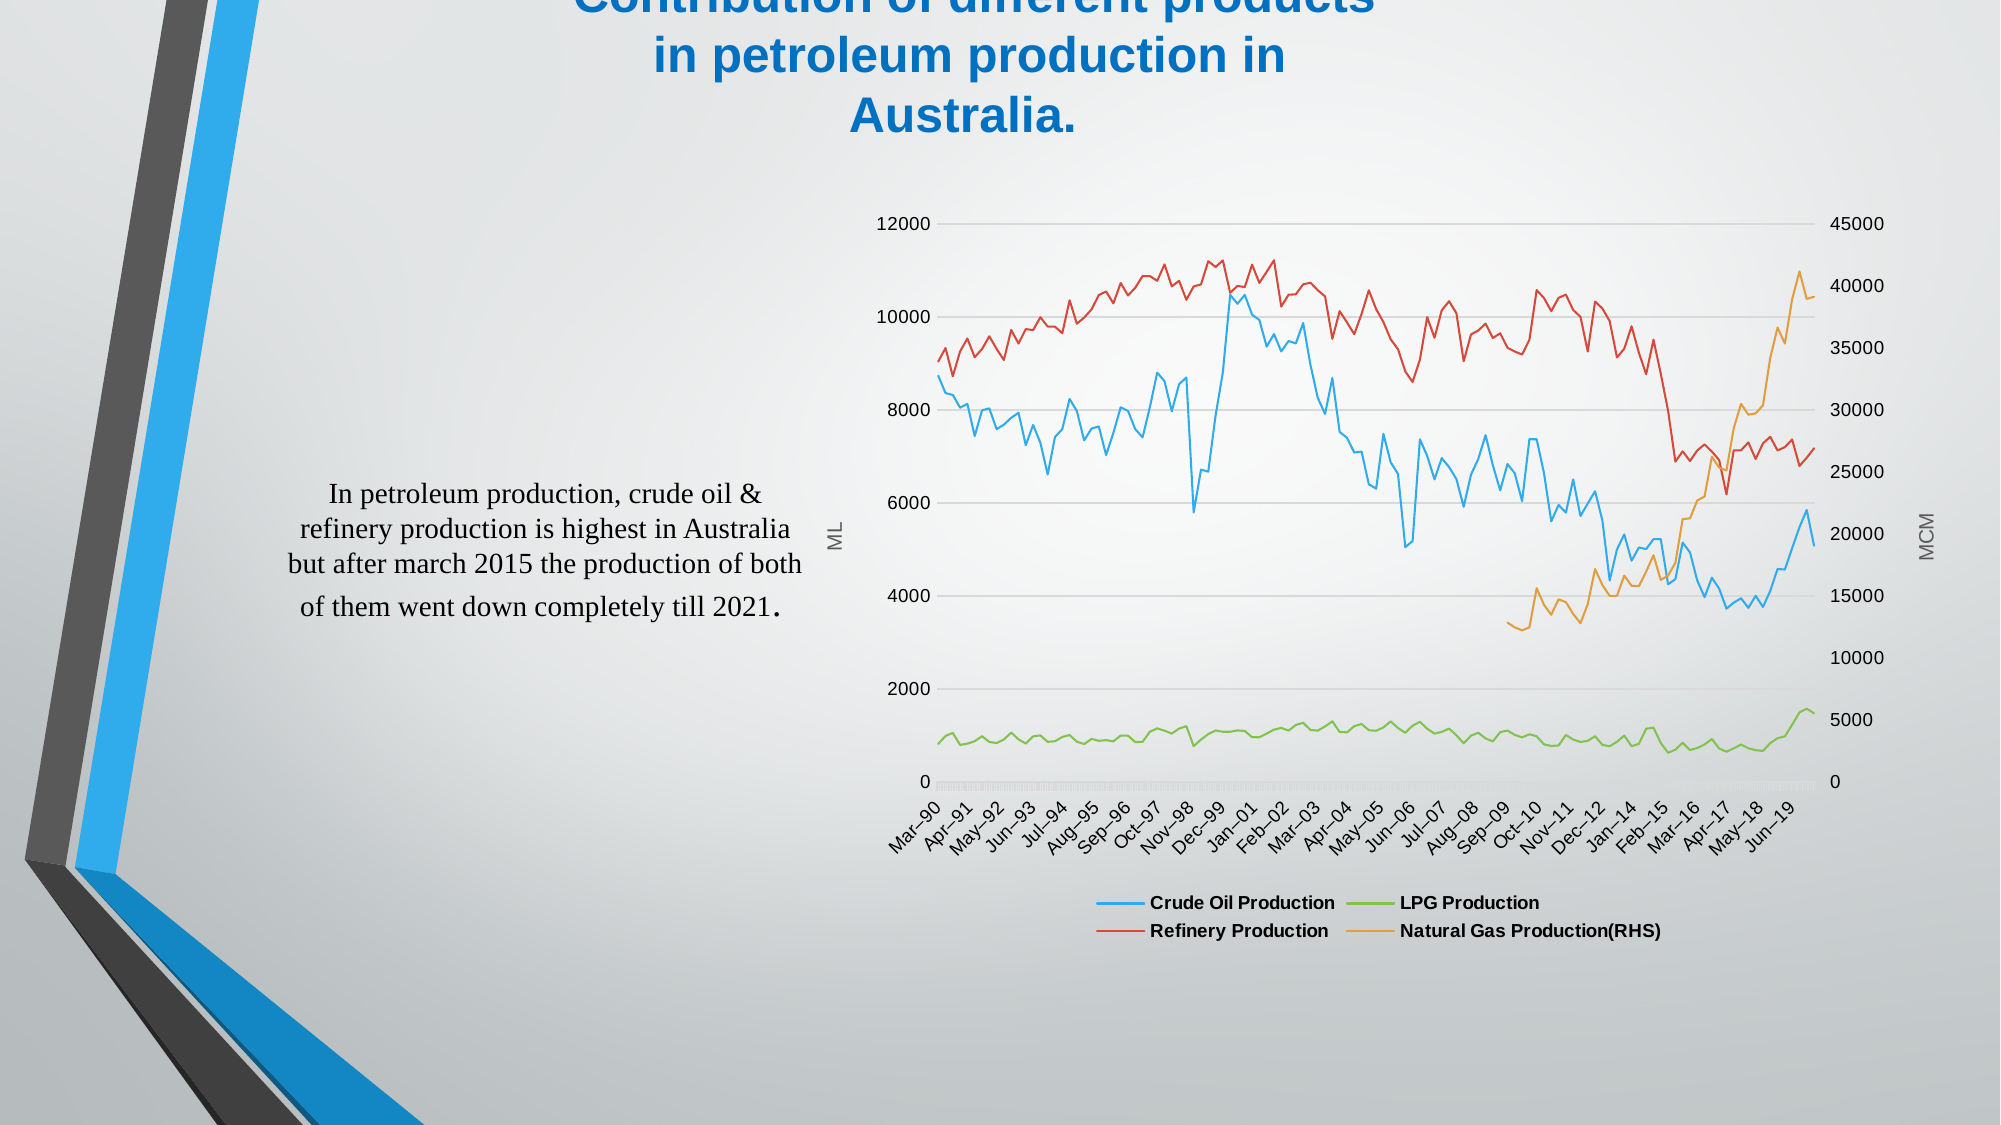

# Contribution of different products in petroleum production in Australia.
In petroleum production, crude oil & refinery production is highest in Australia but after march 2015 the production of both of them went down completely till 2021.

### Chart

| Category | Crude Oil Production | LPG Production | Refinery Production | Natural Gas Production(RHS) |
|---|---|---|---|---|
| 32933 | 8741.489 | 815.706 | 9044.953715 | None |
| 33025 | 8366.153 | 987.513 | 9335.618846 | None |
| 33117 | 8326.759 | 1054.069 | 8727.258699 | None |
| 33208 | 8051.974 | 795.152 | 9265.2255 | None |
| 33298 | 8135.25 | 822.756 | 9541.056749 | None |
| 33390 | 7441.043 | 875.284 | 9137.571233 | None |
| 33482 | 7995.552 | 983.287 | 9313.139691 | None |
| 33573 | 8037.608 | 857.727 | 9587.096404 | None |
| 33664 | 7589.709 | 835.593 | 9316.709561 | None |
| 33756 | 7686.434 | 912.127 | 9078.673321 | None |
| 33848 | 7834.169 | 1058.675 | 9725.283979 | None |
| 33939 | 7942.465 | 915.701 | 9432.572267 | None |
| 34029 | 7245.746 | 823.802 | 9744.057343 | None |
| 34121 | 7681.869 | 979.631 | 9720.734011 | None |
| 34213 | 7296.219 | 999.706 | 9998.413809 | None |
| 34304 | 6616.216 | 861.42 | 9798.547331 | None |
| 34394 | 7422.918 | 875.105 | 9794.426262 | None |
| 34486 | 7589.948 | 964.483 | 9653.216204 | None |
| 34578 | 8242.326 | 1008.012 | 10363.168215 | None |
| 34669 | 7977.243 | 863.53 | 9859.4763 | None |
| 34759 | 7350.487 | 812.773 | 9990.15363 | None |
| 34851 | 7601.037 | 924.456 | 10165.225905 | None |
| 34943 | 7648.397 | 884.064 | 10474.525263 | None |
| 35034 | 7033.738 | 897.842 | 10551.639181 | None |
| 35125 | 7508.859 | 870.553 | 10296.826938 | None |
| 35217 | 8060.328 | 996.937 | 10733.970153 | None |
| 35309 | 7982.724 | 993.805 | 10466.966682 | None |
| 35400 | 7589.427 | 855.732 | 10632.127233 | None |
| 35490 | 7414.178 | 861.303 | 10884.503617 | None |
| 35582 | 8062.157 | 1078.581 | 10884.206478 | None |
| 35674 | 8805.638 | 1150.857 | 10782.396322 | None |
| 35765 | 8622.804 | 1101.029 | 11135.830359 | None |
| 35855 | 7974.533 | 1038.597 | 10662.797579 | None |
| 35947 | 8558.265 | 1146.274 | 10782.160135 | None |
| 36039 | 8702.363 | 1199.471 | 10373.75852 | None |
| 36130 | 5800.231 | 767.956 | 10661.466301 | None |
| 36220 | 6718.849 | 910.166 | 10704.463253 | None |
| 36312 | 6676.369 | 1026.698 | 11204.041502 | None |
| 36404 | 7884.436 | 1105.094 | 11079.380313 | None |
| 36495 | 8813.445 | 1077.669 | 11222.124938 | None |
| 36586 | 10478.76 | 1078.537 | 10524.26061 | None |
| 36678 | 10288.656 | 1106.298 | 10673.288885 | None |
| 36770 | 10479.275 | 1095.913 | 10645.87595 | None |
| 36861 | 10053.309 | 960.964 | 11130.705607 | None |
| 36951 | 9940.046 | 960.267 | 10735.974833 | None |
| 37043 | 9366.574 | 1039.209 | 10977.052816 | None |
| 37135 | 9635.483 | 1123.664 | 11223.774625 | None |
| 37226 | 9262.573 | 1161.353 | 10228.231638 | None |
| 37316 | 9487.042 | 1102.776 | 10482.409145 | None |
| 37408 | 9434.658 | 1224.281 | 10491.84787 | None |
| 37500 | 9873.017 | 1271.337 | 10706.153541 | None |
| 37591 | 8970.241 | 1115.891 | 10741.306992 | None |
| 37681 | 8263.906 | 1101.92 | 10579.016839 | None |
| 37773 | 7916.254 | 1192.404 | 10446.510566 | None |
| 37865 | 8690.605 | 1302.187 | 9534.160967 | None |
| 37956 | 7530.644 | 1073.637 | 10130.042641 | None |
| 38047 | 7404.24 | 1065.66 | 9887.671358 | None |
| 38139 | 7087.568 | 1197.646 | 9633.721233 | None |
| 38231 | 7107.899 | 1245.849 | 10069.232596 | None |
| 38322 | 6403.948 | 1111.767 | 10577.858029 | None |
| 38412 | 6310.201 | 1099.148 | 10172.69536 | None |
| 38504 | 7488.692 | 1171.328 | 9893.916935 | None |
| 38596 | 6877.406 | 1299.875 | 9523.993764 | None |
| 38687 | 6626.062 | 1157.874 | 9310.830297 | None |
| 38777 | 5050.9 | 1056.262 | 8834.443536 | None |
| 38869 | 5182.3 | 1207.942 | 8604.725636 | None |
| 38961 | 7370.9 | 1293.009 | 9086.819101 | None |
| 39052 | 7015.8 | 1142.731 | 10001.389654 | None |
| 39142 | 6510.0 | 1037.418 | 9557.582008 | None |
| 39234 | 6967.7 | 1076.792 | 10149.205615 | None |
| 39326 | 6774.1 | 1145.268 | 10342.744185 | None |
| 39417 | 6515.2 | 1002.476 | 10084.368771 | None |
| 39508 | 5920.9 | 828.574 | 9050.732 | None |
| 39600 | 6612.3 | 994.463 | 9628.518 | None |
| 39692 | 6948.2 | 1056.118 | 9712.517 | None |
| 39783 | 7462.2 | 934.298 | 9860.313 | None |
| 39873 | 6808.8 | 869.945 | 9550.198 | None |
| 39965 | 6275.1 | 1069.051 | 9653.987 | None |
| 40057 | 6839.1 | 1104.396 | 9341.513 | 12846.2684121101 |
| 40148 | 6641.1 | 1010.481 | 9261.502 | 12469.6549324628 |
| 40238 | 6040.7 | 956.76 | 9195.124 | 12224.7418152141 |
| 40330 | 7373.6 | 1025.178 | 9512.79378885 | 12468.7787016653 |
| 40422 | 7372.9 | 980.838 | 10582.3 | 15624.8 |
| 40513 | 6644.0 | 806.327 | 10412.5 | 14283.6 |
| 40603 | 5607.0 | 772.271 | 10129.6 | 13480.2 |
| 40695 | 5958.7 | 783.321 | 10416.6 | 14729.5 |
| 40787 | 5793.6 | 1008.064 | 10484.8 | 14496.9 |
| 40878 | 6507.9 | 910.822 | 10153.8 | 13549.8 |
| 40969 | 5721.9 | 858.092 | 10007.3 | 12796.1 |
| 41061 | 5990.2 | 884.166 | 9261.7 | 14340.7 |
| 41153 | 6253.3 | 980.155 | 10336.6 | 17179.4 |
| 41244 | 5625.0 | 796.484 | 10186.0 | 15881.1 |
| 41334 | 4332.3 | 765.278 | 9915.9 | 15006.9 |
| 41426 | 5003.6 | 862.712 | 9132.9 | 15009.3 |
| 41518 | 5326.0 | 995.739 | 9321.0 | 16641.6 |
| 41609 | 4759.5 | 768.488 | 9803.8 | 15820.7 |
| 41699 | 5044.1 | 816.353 | 9232.9 | 15782.4 |
| 41791 | 5010.0 | 1141.176 | 8771.6 | 16968.0 |
| 41883 | 5222.7 | 1167.792 | 9515.3 | 18289.0 |
| 41974 | 5225.6 | 837.445 | 8787.2 | 16295.1 |
| 42064 | 4252.8 | 624.44 | 7987.4 | 16636.9 |
| 42156 | 4360.1 | 692.839 | 6890.7 | 17688.4 |
| 42248 | 5148.8 | 842.154 | 7114.3 | 21204.2 |
| 42339 | 4938.7 | 683.746 | 6905.7 | 21261.9 |
| 42430 | 4333.7 | 728.879 | 7131.0 | 22706.5 |
| 42522 | 3974.0 | 805.135 | 7263.8 | 23027.6031261129 |
| 42614 | 4391.9 | 923.637 | 7107.4 | 26237.8082520622 |
| 42705 | 4158.0 | 717.381 | 6925.4 | 25355.9417609075 |
| 42795 | 3727.2 | 648.655 | 6185.7 | 25128.654 |
| 42887 | 3855.5 | 721.452 | 7135.2 | 28538.92 |
| 42979 | 3950.0 | 802.661 | 7134.82671526946 | 30505.0788508795 |
| 43070 | 3743.8 | 722.172 | 7304.22734083655 | 29632.1996995311 |
| 43160 | 4002.8 | 681.1 | 6948.8 | 29736.0933789215 |
| 43252 | 3763.4 | 664.9 | 7283.5 | 30382.870608426 |
| 43344 | 4107.9 | 832.8 | 7426.5 | 34210.502319362 |
| 43435 | 4581.5 | 939.4 | 7131.7 | 36657.2518729789 |
| 43525 | 4570.3 | 978.5 | 7204.5 | 35372.5104639627 |
| 43617 | 5029.3 | 1227.9 | 7367.9 | 38944.4 |
| 43709 | 5479.8 | 1493.2 | 6797.3 | 41191.7648579535 |
| 43800 | 5851.9 | 1574.5 | 6975.4 | 38976.8 |
| 43891 | 5081.4 | 1476.1 | 7178.9 | 39147.0 |